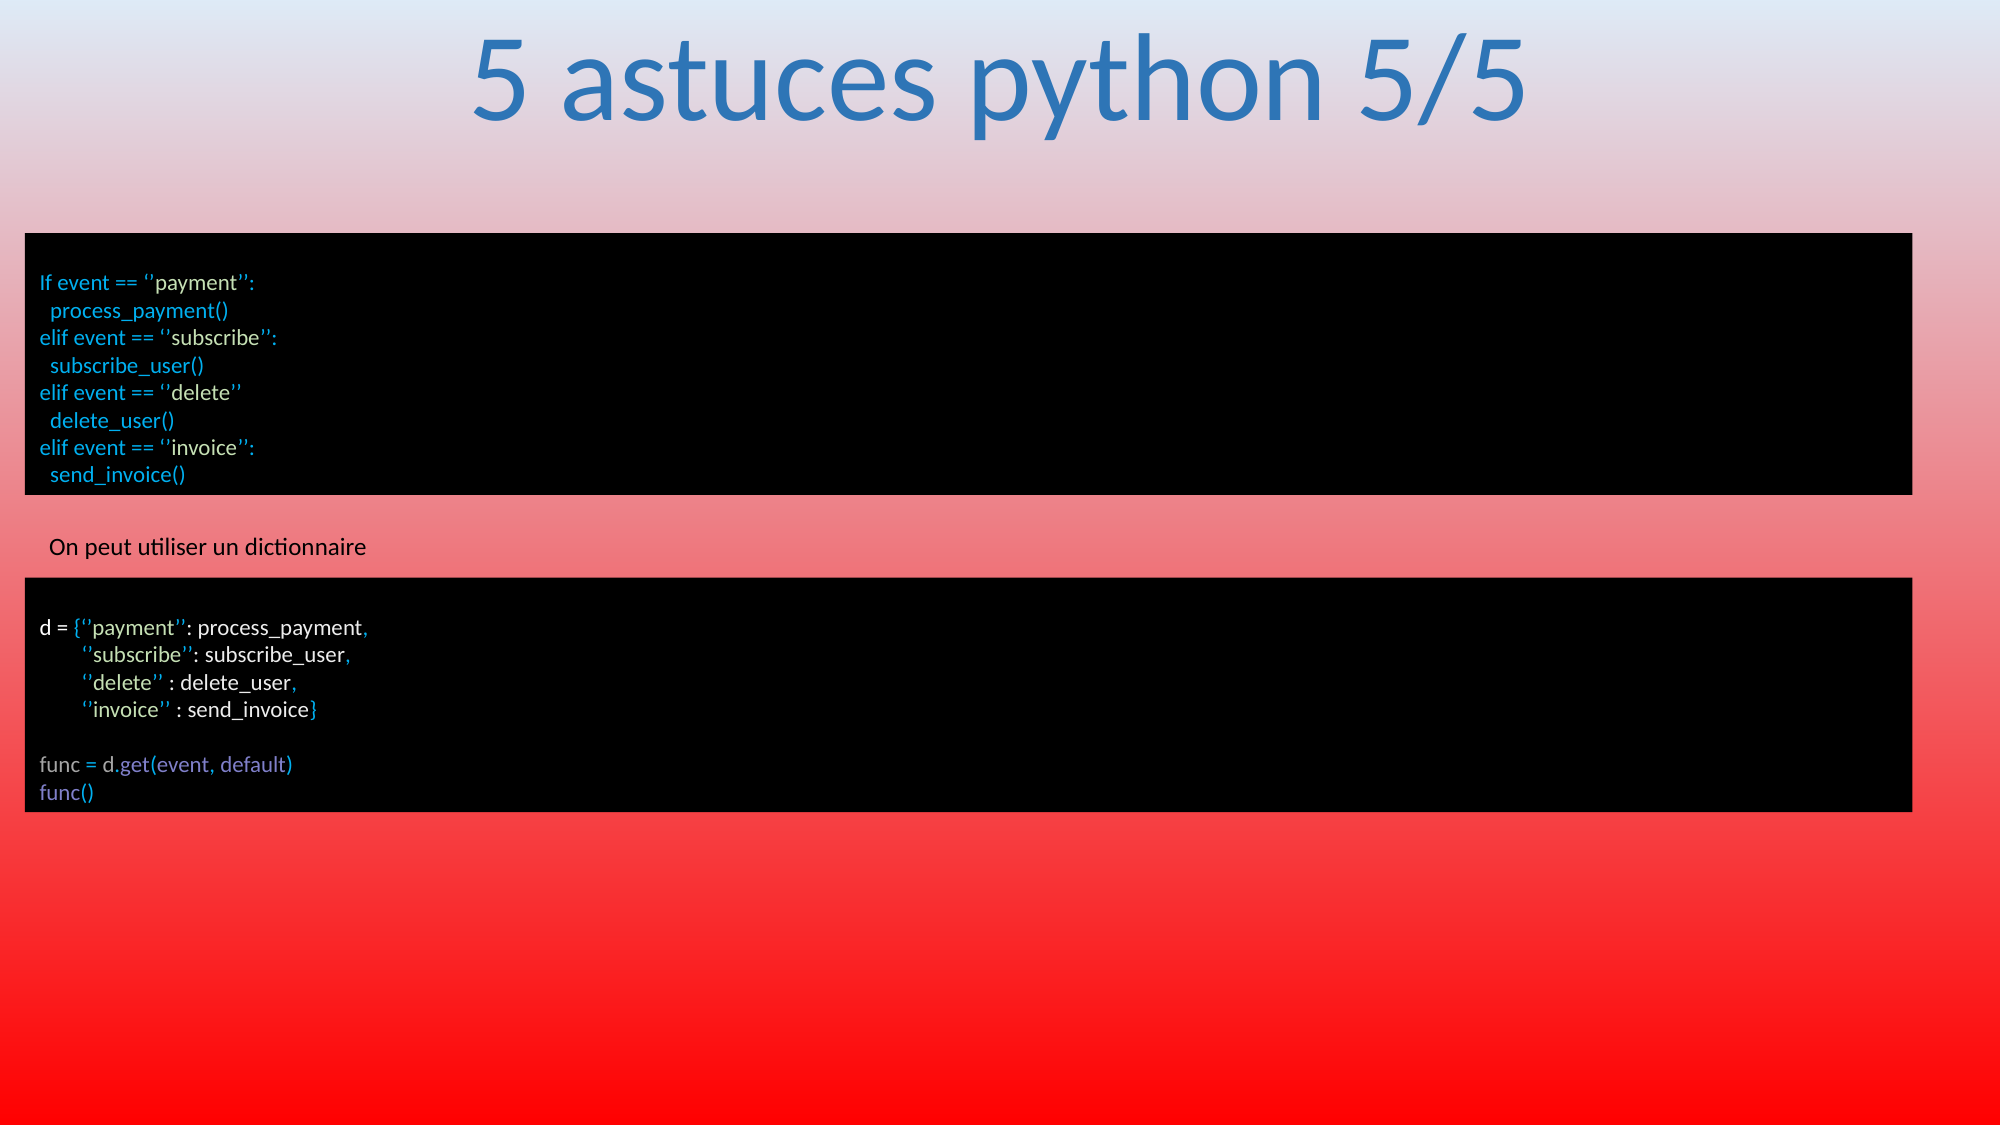

# 5 astuces python 5/5

If event == ‘’payment’’:
  process_payment()
elif event == ‘’subscribe’’:
  subscribe_user()
elif event == ‘’delete’’
  delete_user()
elif event == ‘’invoice’’:
  send_invoice()
On peut utiliser un dictionnaire

d = {‘’payment’’: process_payment,
        ‘’subscribe’’: subscribe_user,
        ‘’delete’’ : delete_user,
        ‘’invoice’’ : send_invoice}

func = d.get(event, default)
func()

455